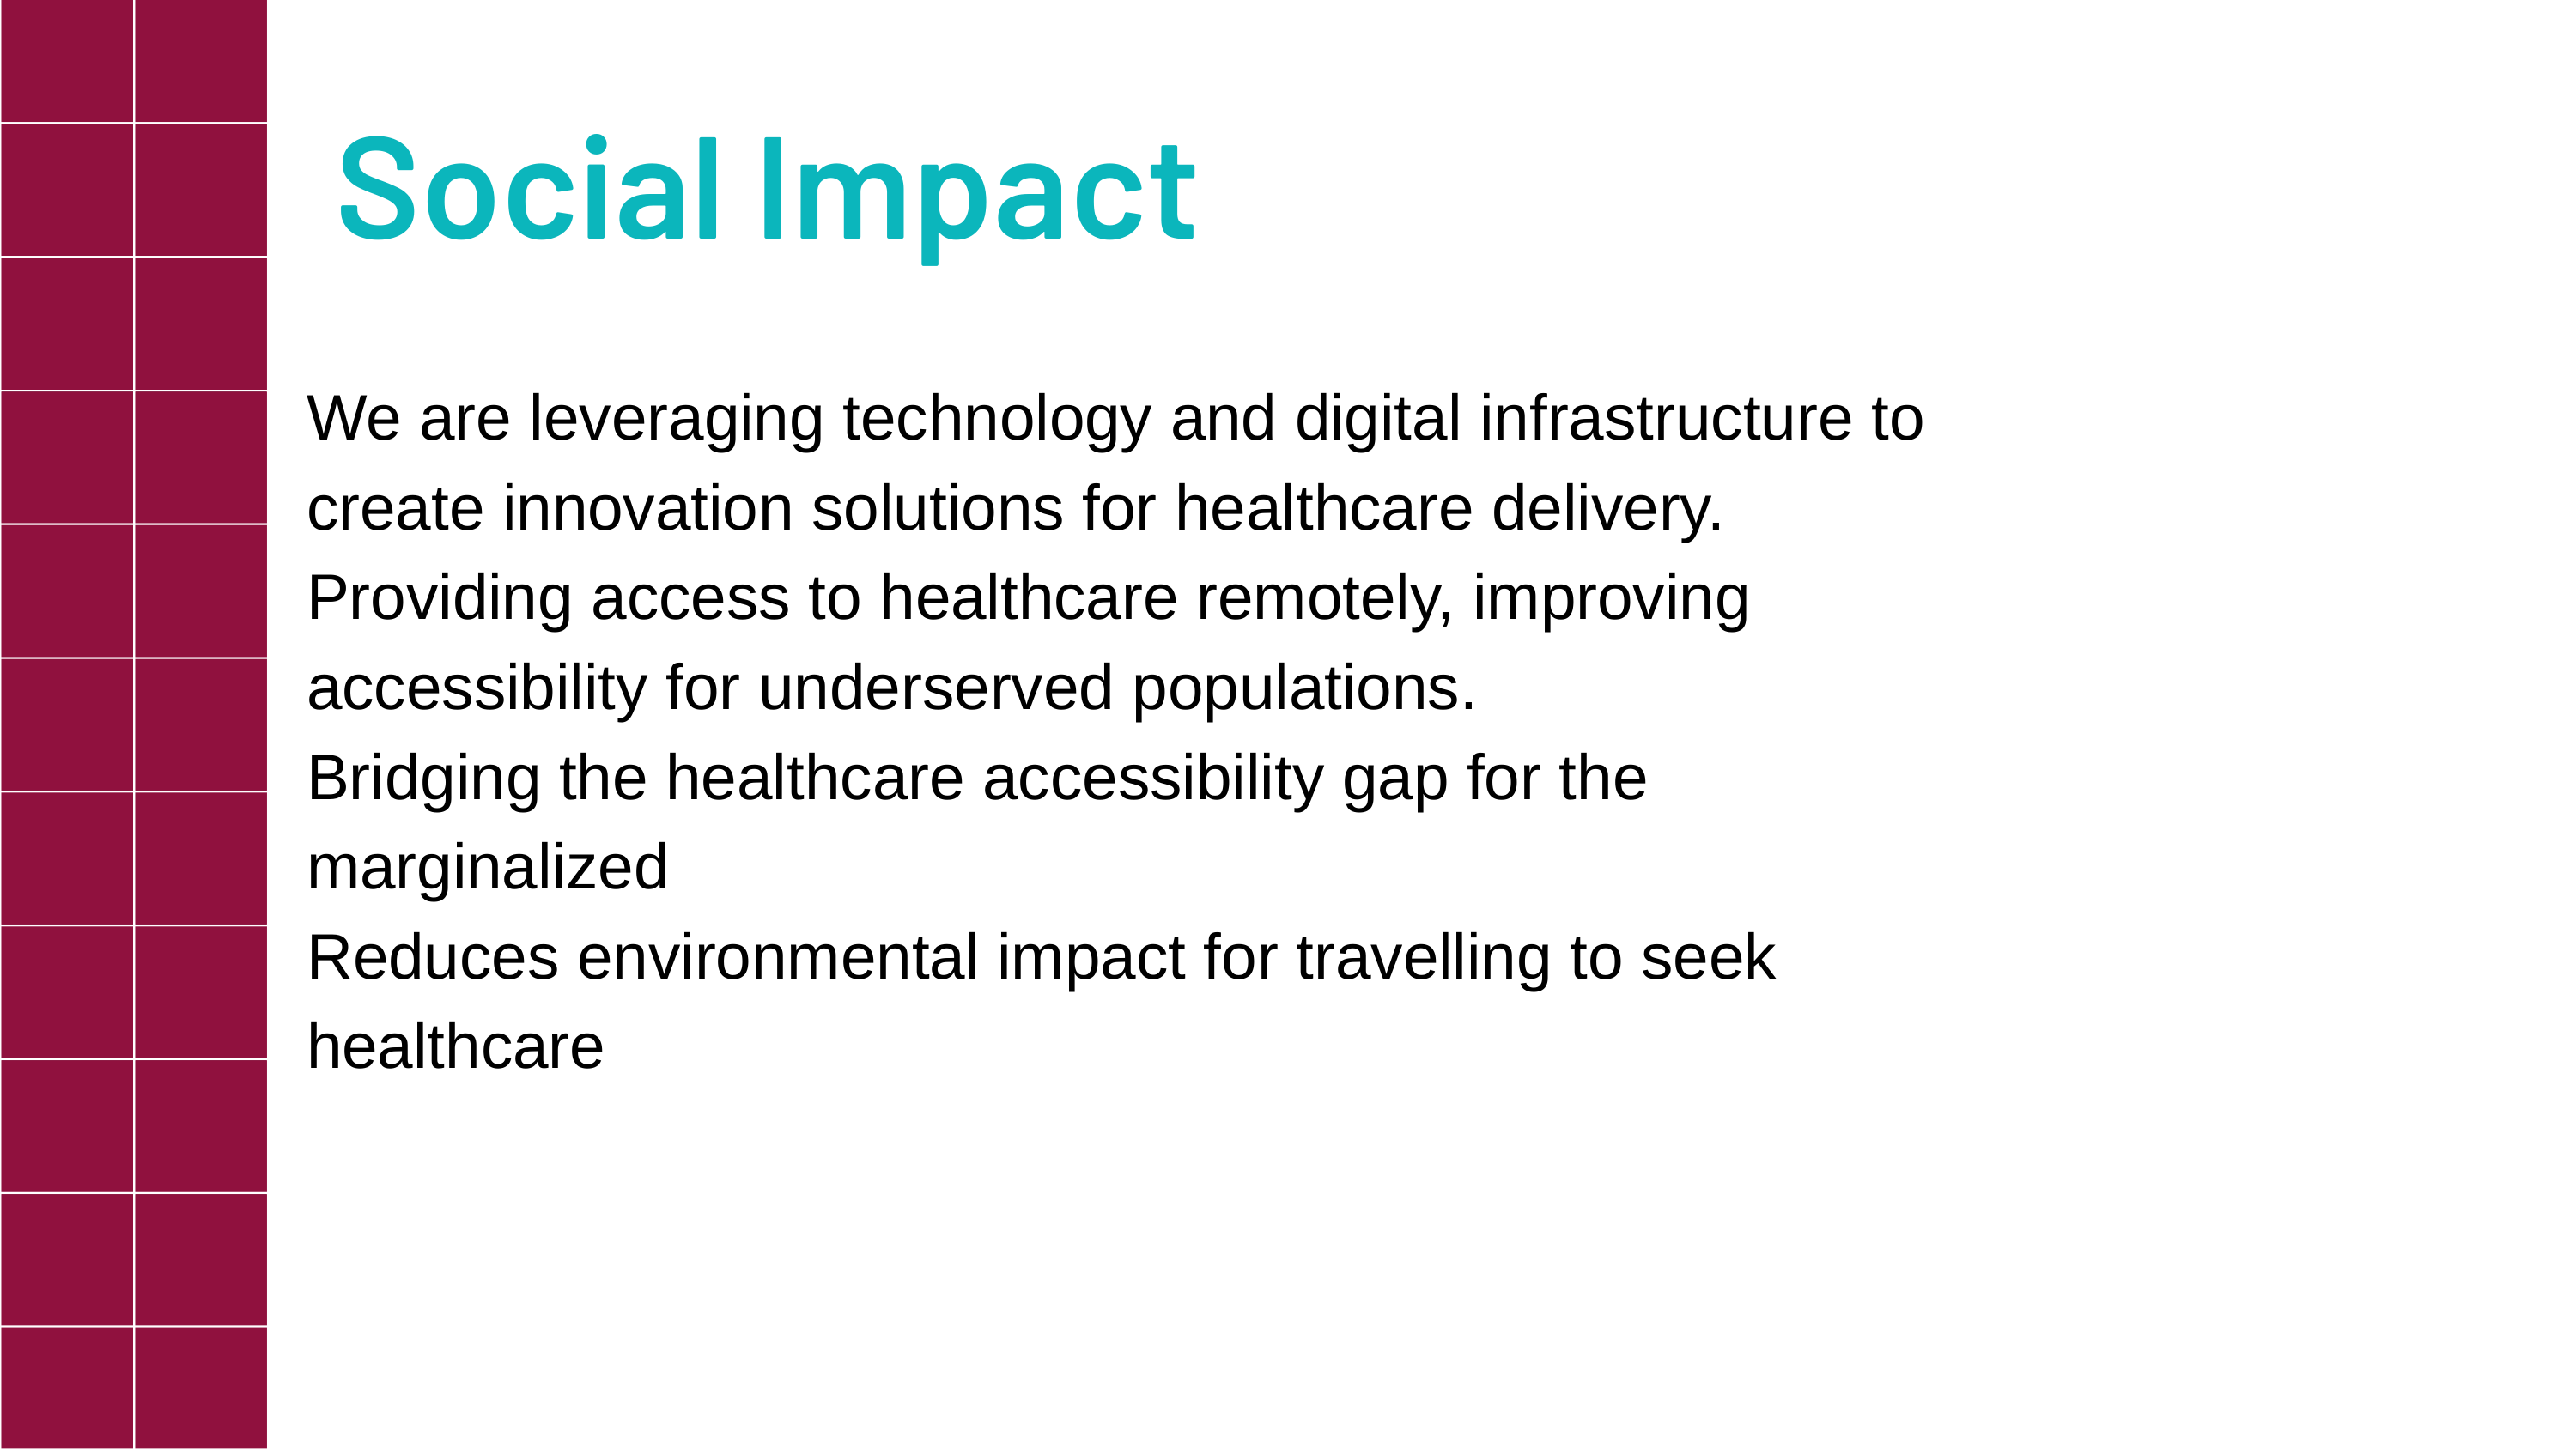

Social Impact
We are leveraging technology and digital infrastructure to create innovation solutions for healthcare delivery.
Providing access to healthcare remotely, improving accessibility for underserved populations.
Bridging the healthcare accessibility gap for the marginalized
Reduces environmental impact for travelling to seek healthcare